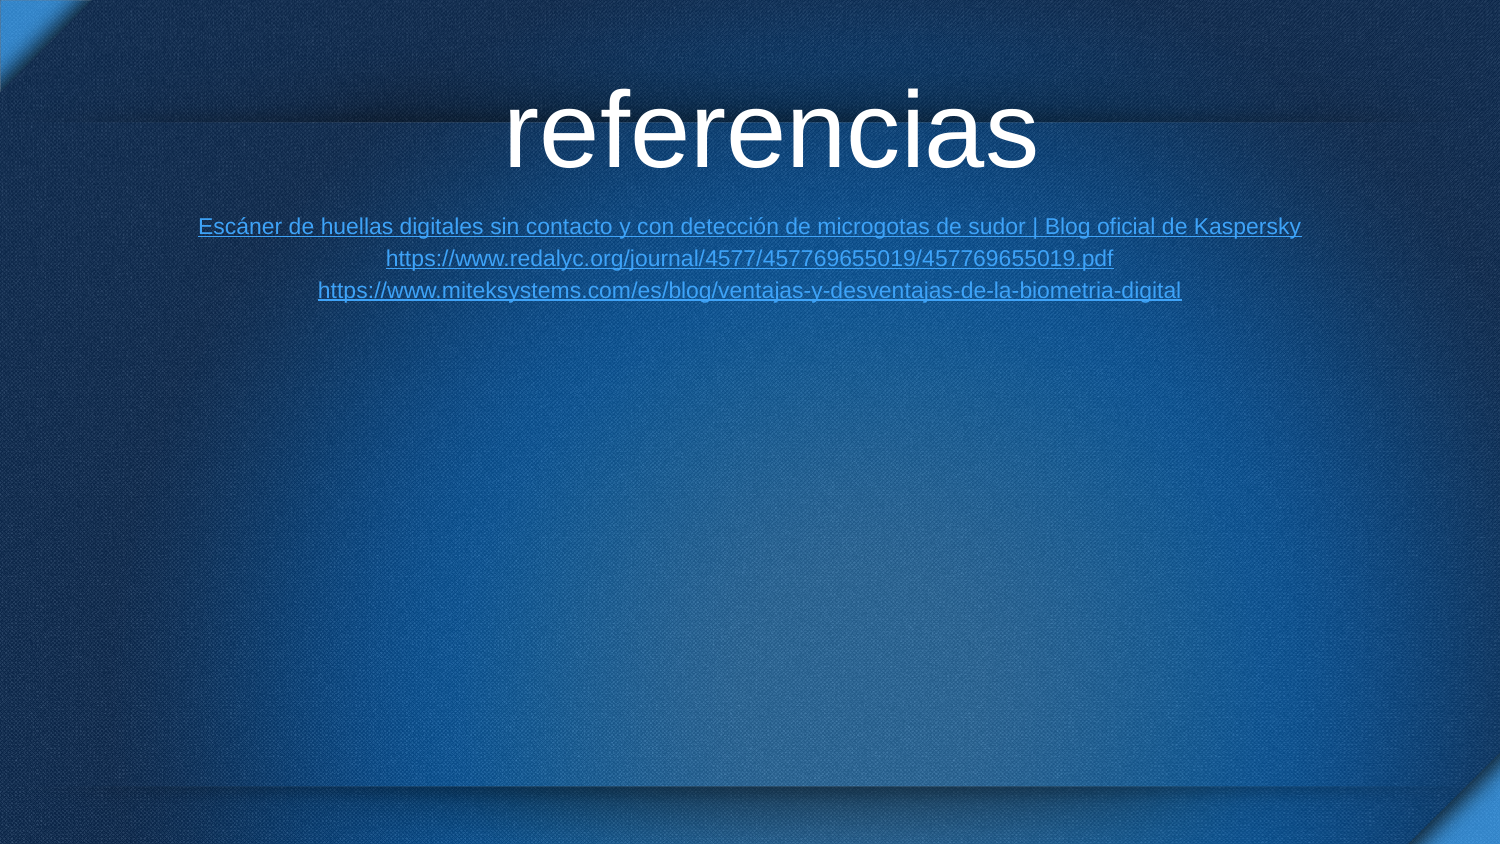

# referencias
Escáner de huellas digitales sin contacto y con detección de microgotas de sudor | Blog oficial de Kaspersky
https://www.redalyc.org/journal/4577/457769655019/457769655019.pdf
https://www.miteksystems.com/es/blog/ventajas-y-desventajas-de-la-biometria-digital